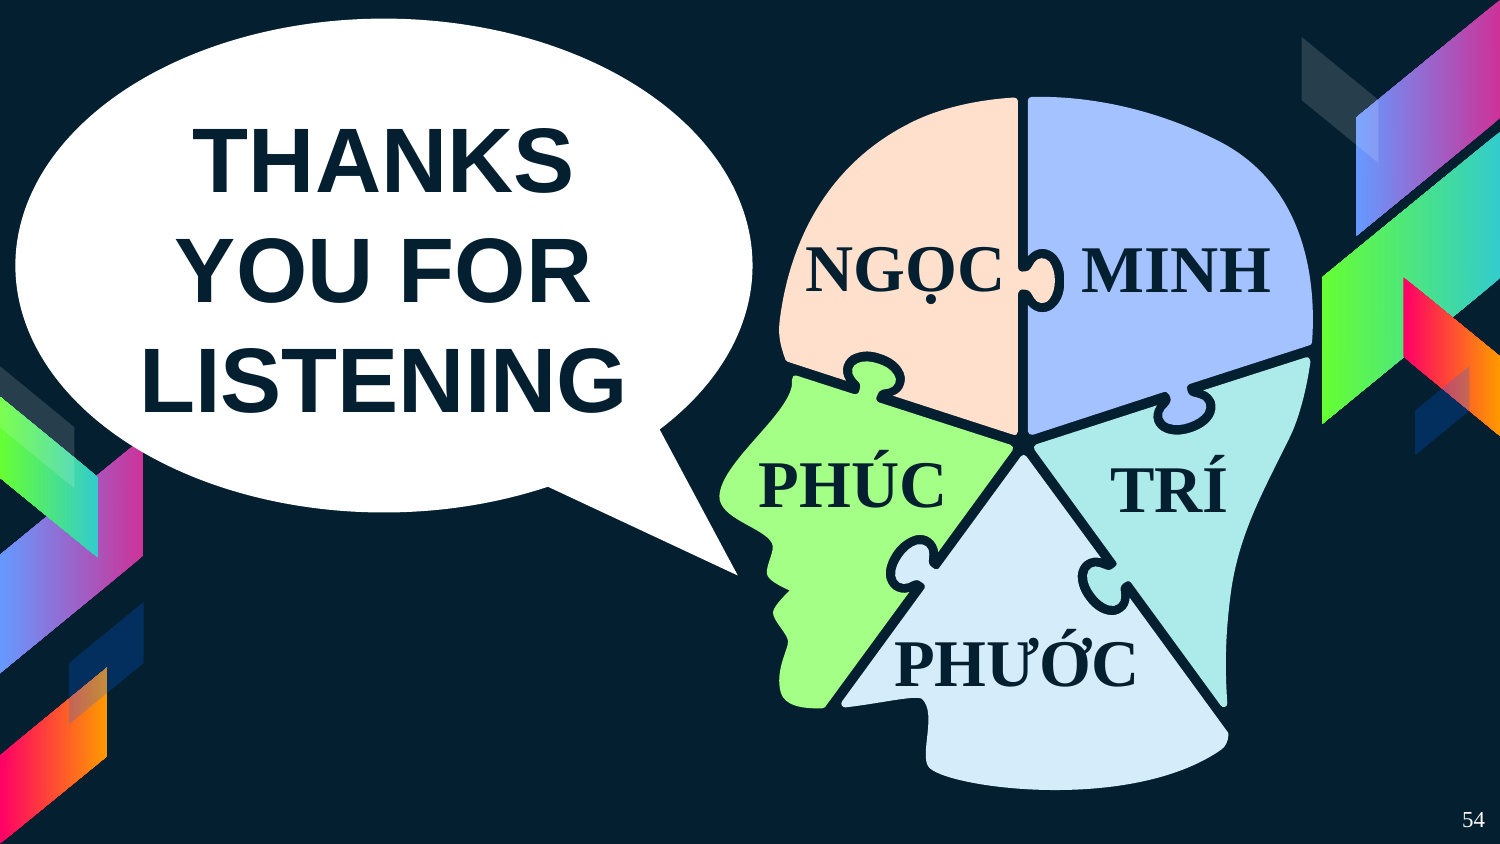

THANKS YOU FOR LISTENING

MINH

NGỌC

TRÍ

PHÚC

PHƯỚC
54